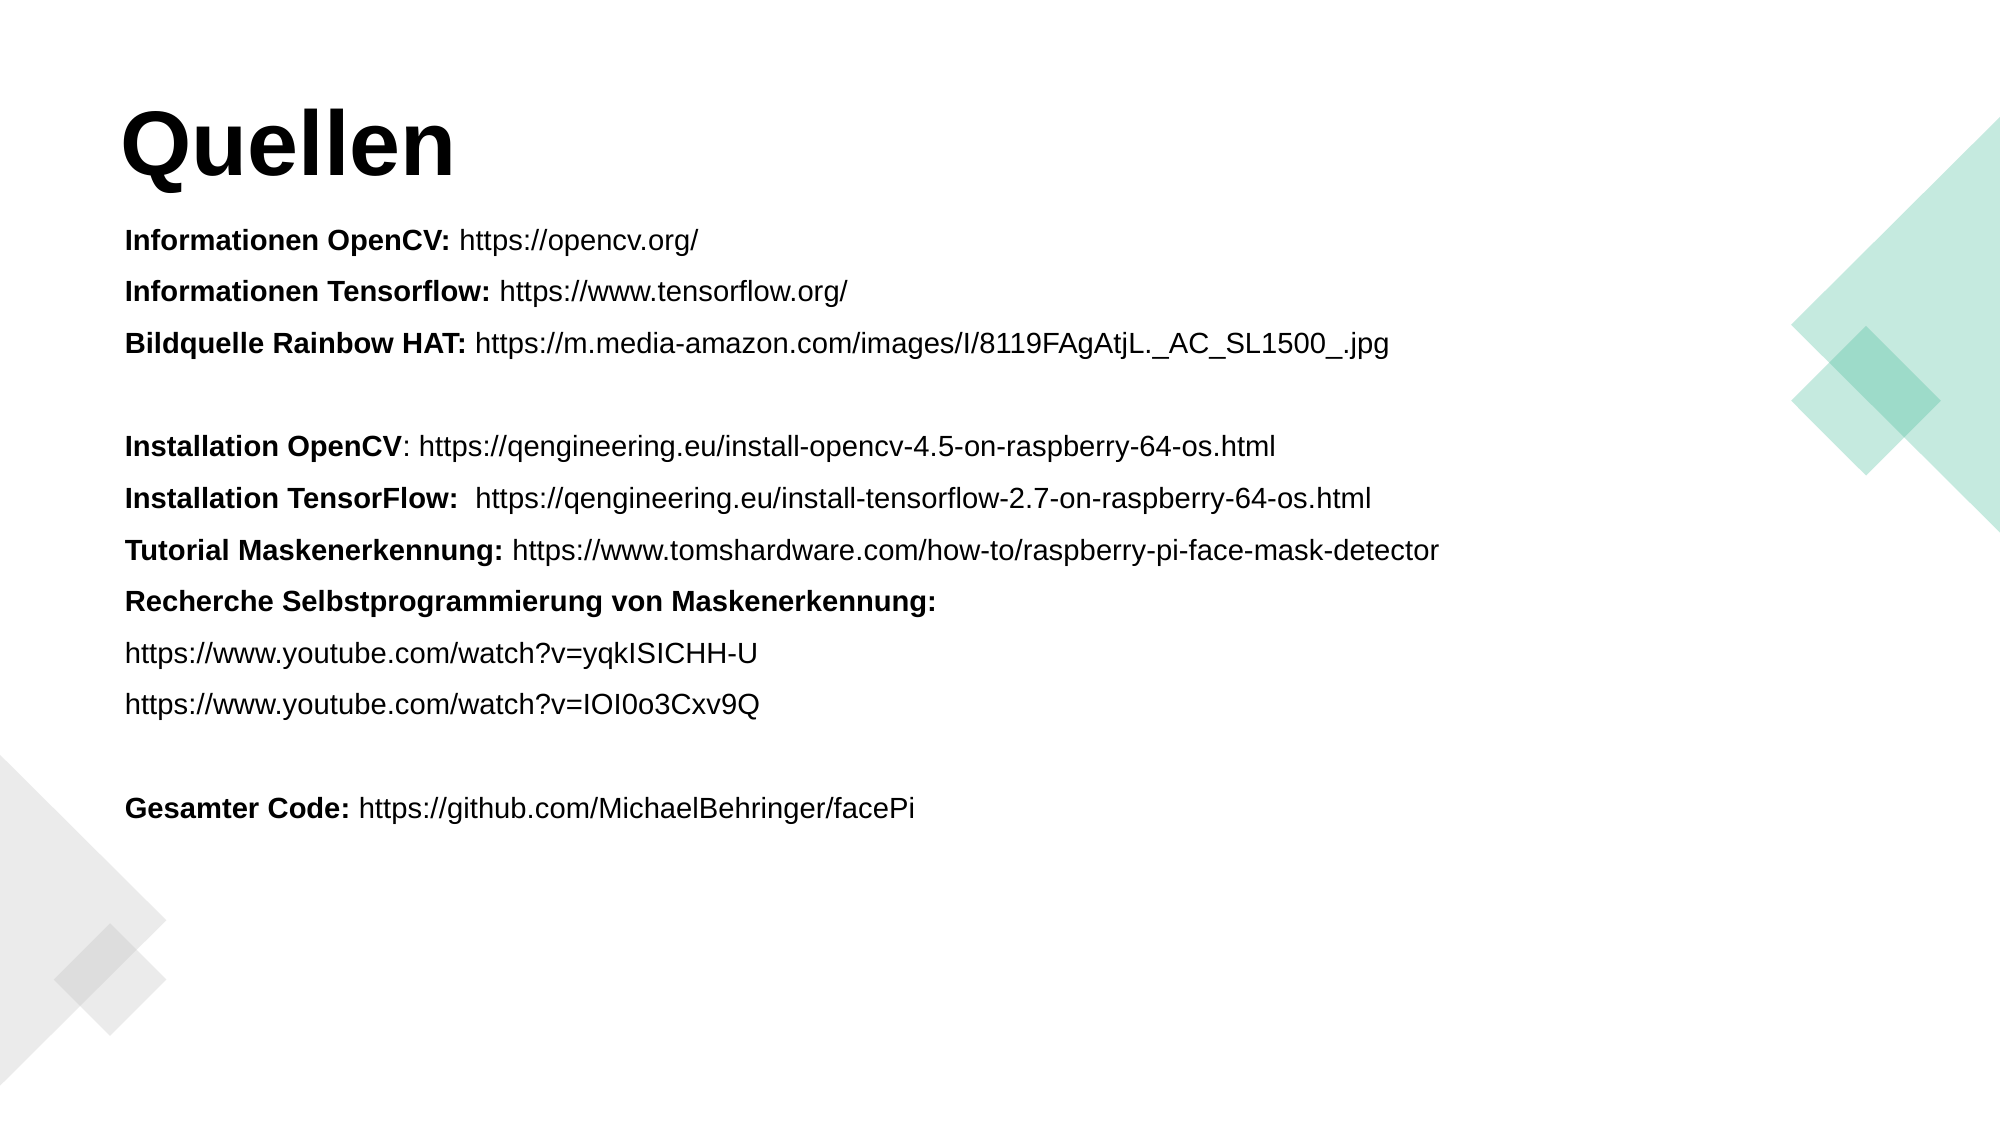

# Quellen
Informationen OpenCV: https://opencv.org/
Informationen Tensorflow: https://www.tensorflow.org/
Bildquelle Rainbow HAT: https://m.media-amazon.com/images/I/8119FAgAtjL._AC_SL1500_.jpg

Installation OpenCV: https://qengineering.eu/install-opencv-4.5-on-raspberry-64-os.html
Installation TensorFlow:  https://qengineering.eu/install-tensorflow-2.7-on-raspberry-64-os.html
Tutorial Maskenerkennung: https://www.tomshardware.com/how-to/raspberry-pi-face-mask-detector
Recherche Selbstprogrammierung von Maskenerkennung:
https://www.youtube.com/watch?v=yqkISICHH-U
https://www.youtube.com/watch?v=IOI0o3Cxv9Q

Gesamter Code: https://github.com/MichaelBehringer/facePi